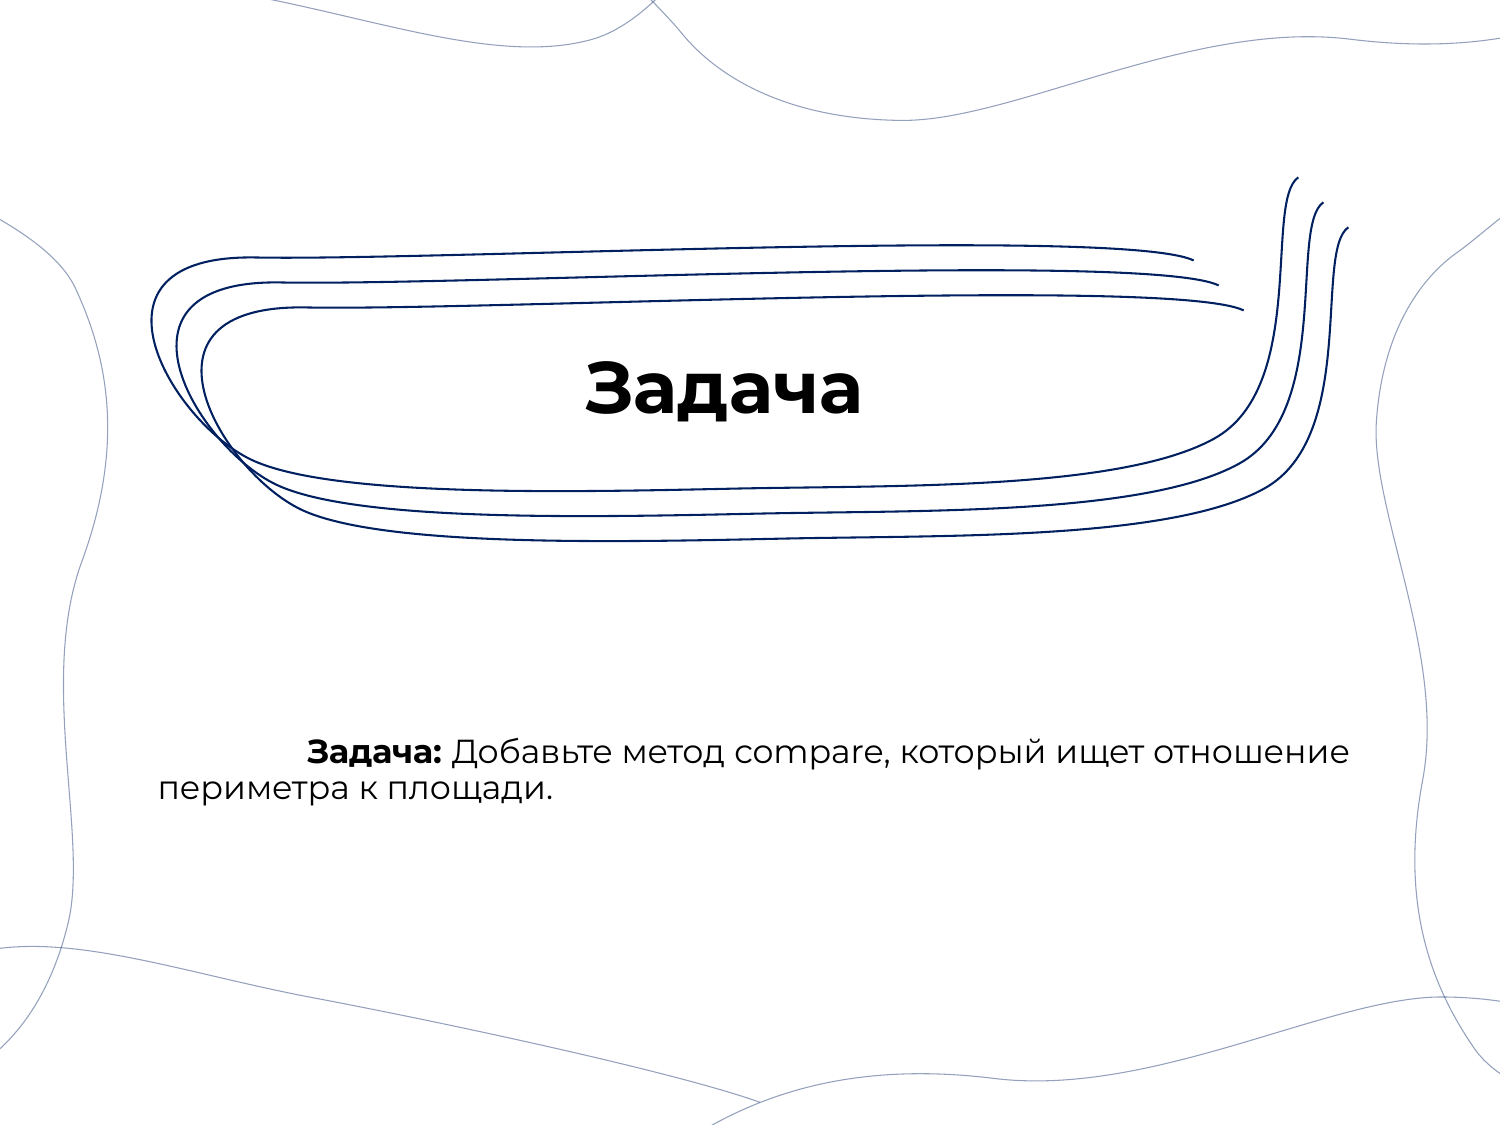

# Задача

	Задача: Добавьте метод compare, который ищет отношение периметра к площади.